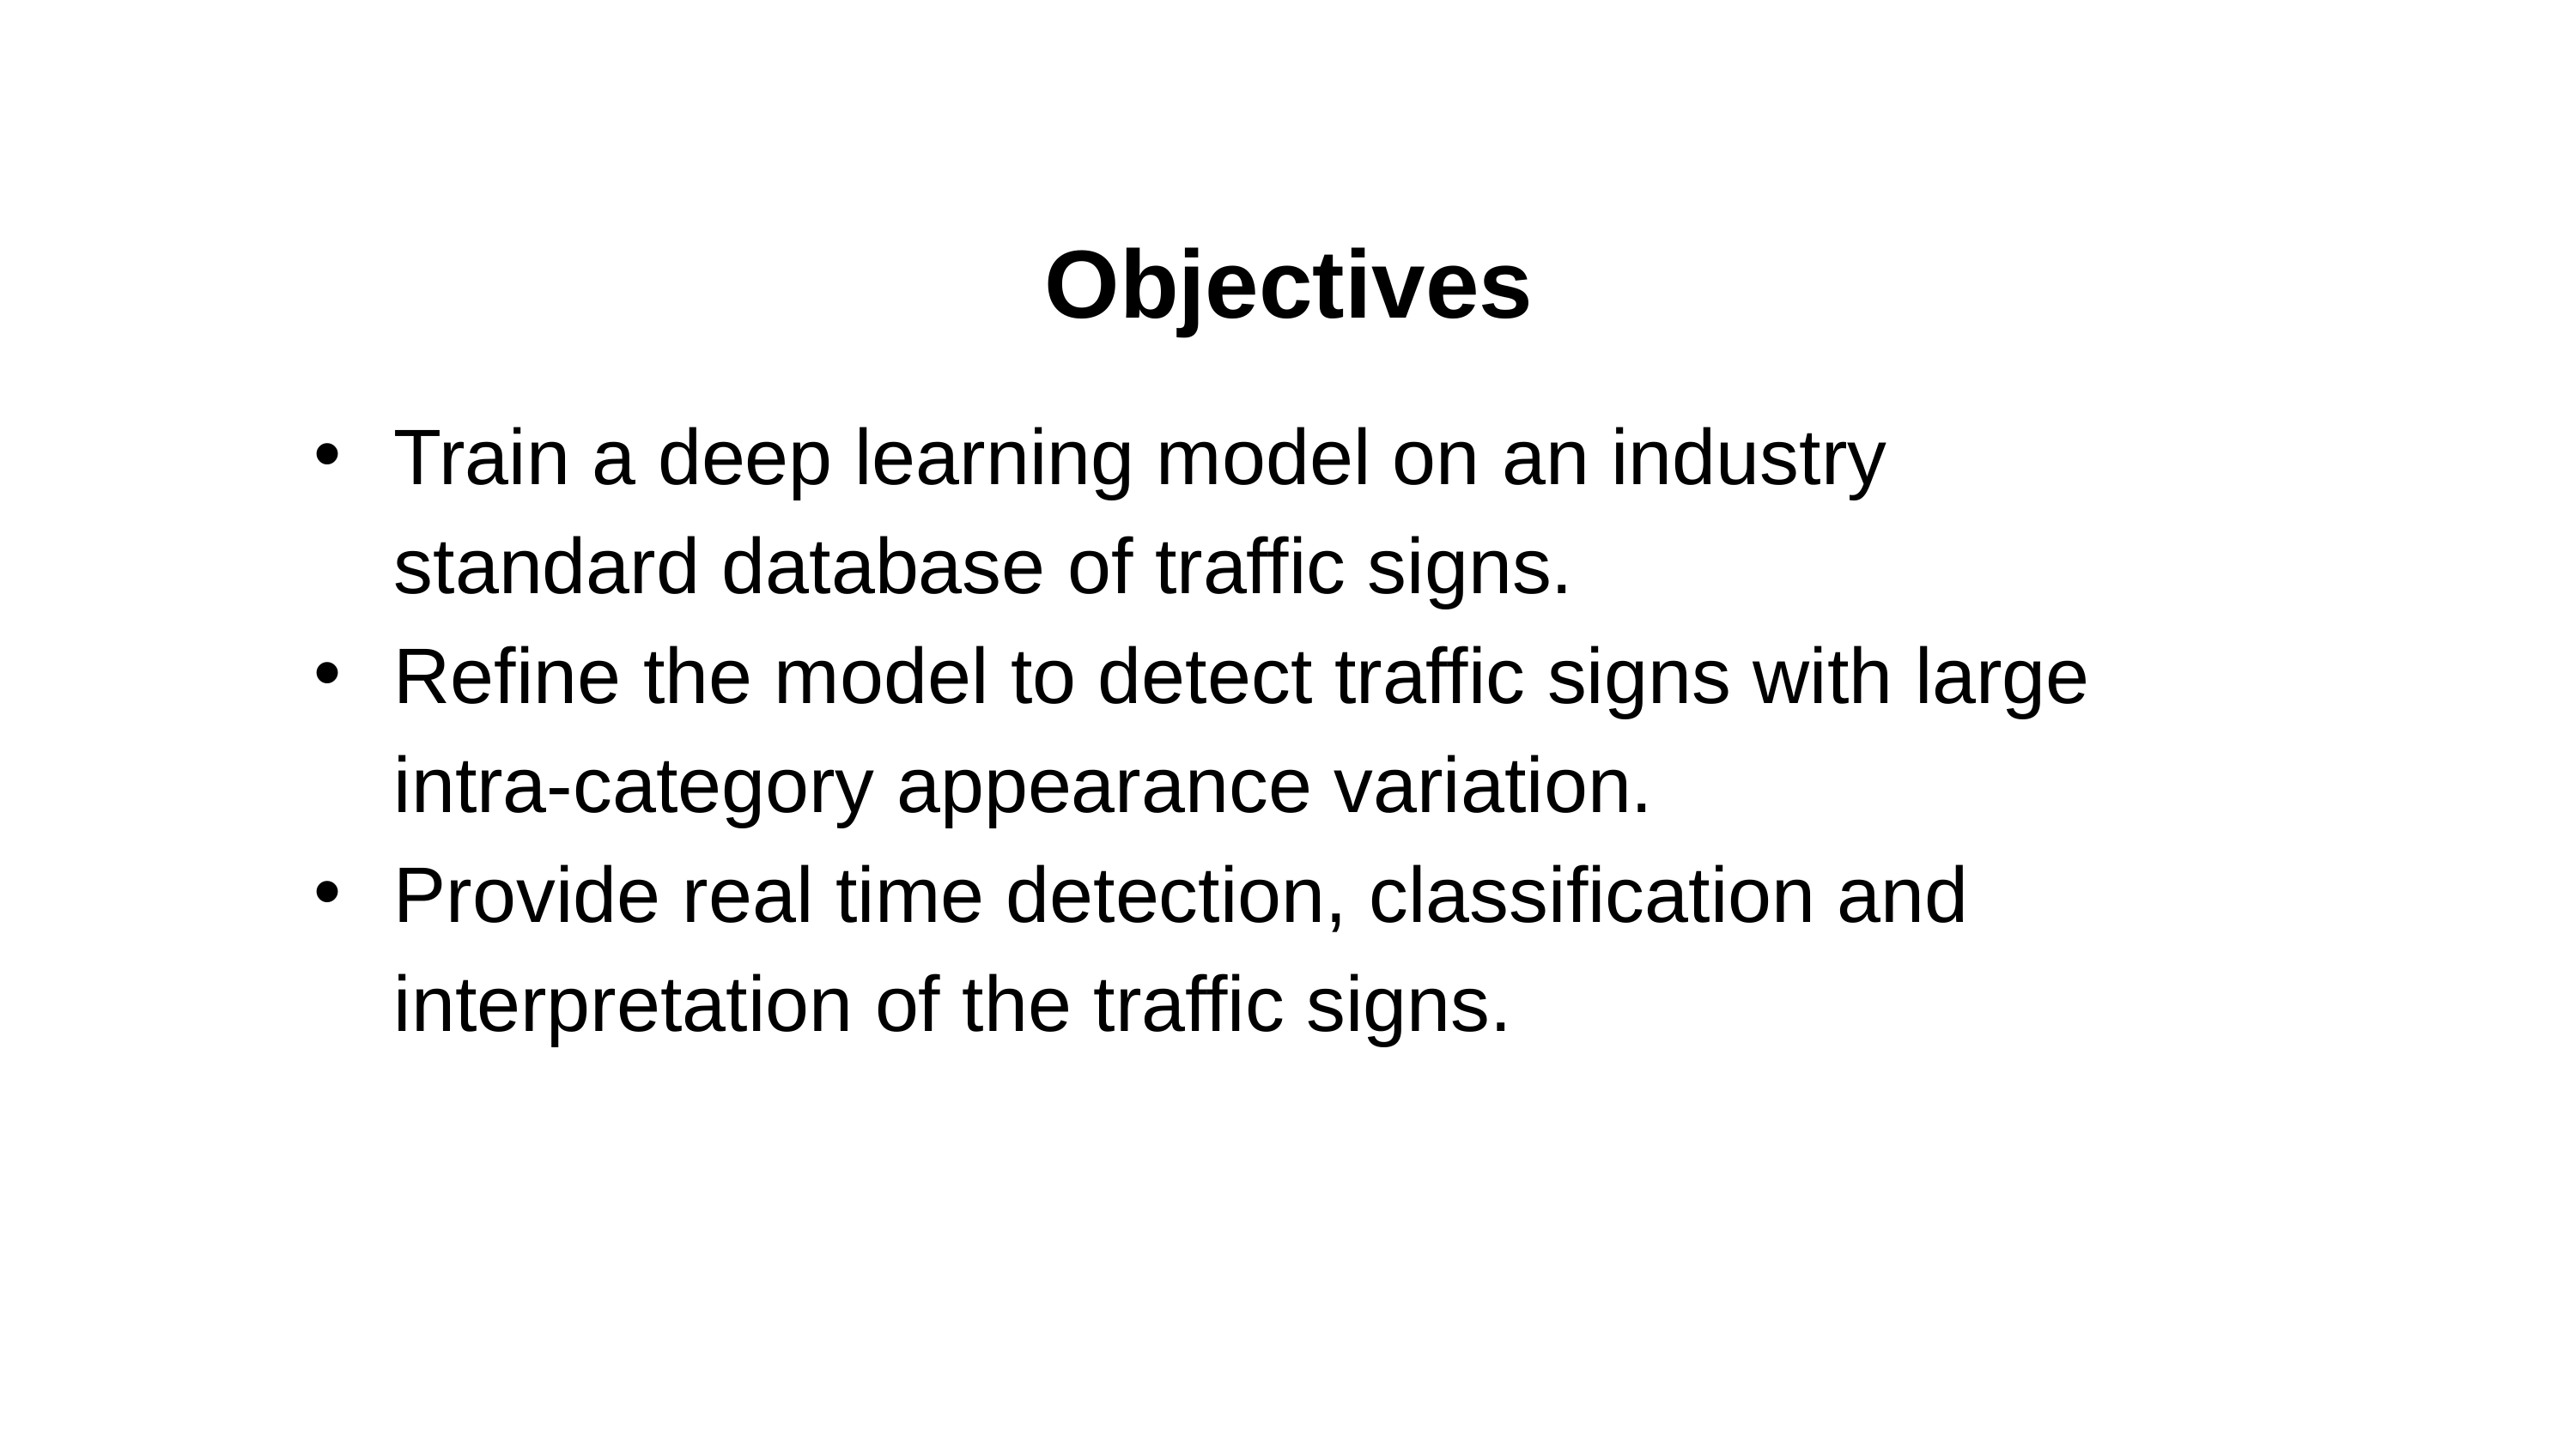

# Objectives
Train a deep learning model on an industry  standard database of traffic signs.
Refine the model to detect traffic signs with large  intra-category appearance variation.
Provide real time detection, classification and  interpretation of the traffic signs.